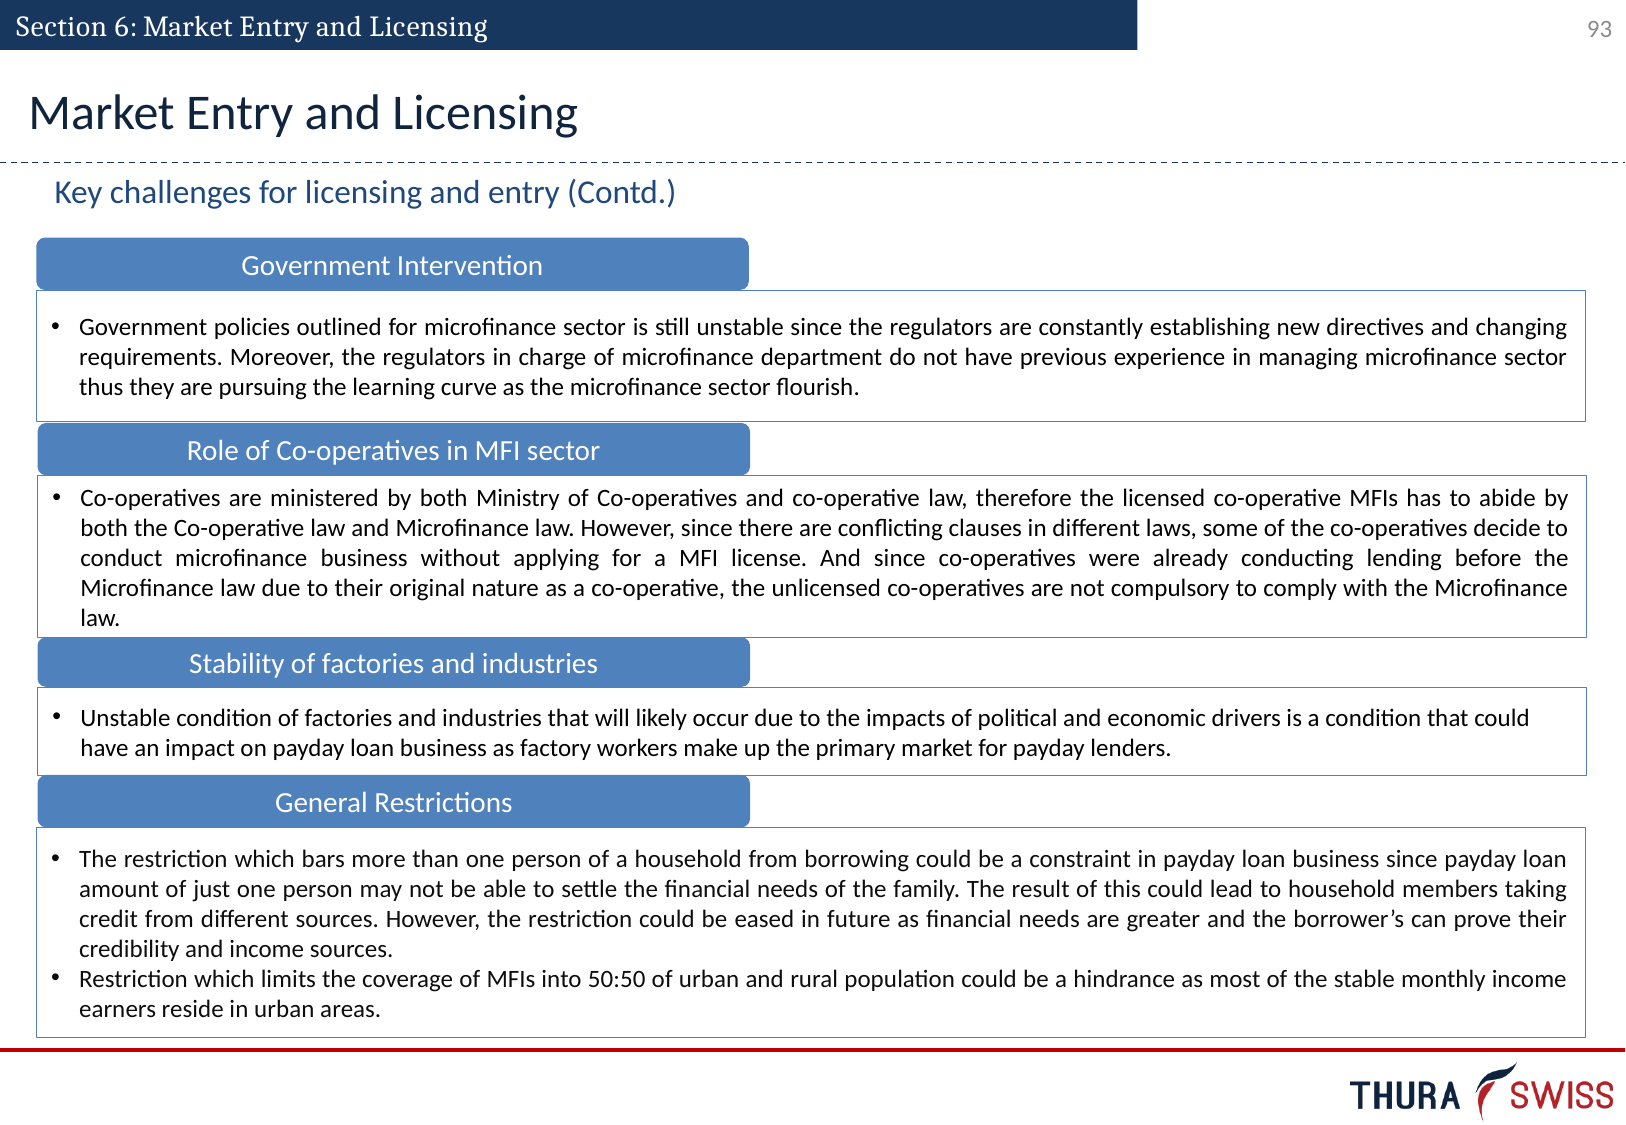

Section 6: Market Entry and Licensing
Market Entry and Licensing
Key challenges for licensing and entry (Contd.)
Government Intervention
Government policies outlined for microfinance sector is still unstable since the regulators are constantly establishing new directives and changing requirements. Moreover, the regulators in charge of microfinance department do not have previous experience in managing microfinance sector thus they are pursuing the learning curve as the microfinance sector flourish.
Role of Co-operatives in MFI sector
Co-operatives are ministered by both Ministry of Co-operatives and co-operative law, therefore the licensed co-operative MFIs has to abide by both the Co-operative law and Microfinance law. However, since there are conflicting clauses in different laws, some of the co-operatives decide to conduct microfinance business without applying for a MFI license. And since co-operatives were already conducting lending before the Microfinance law due to their original nature as a co-operative, the unlicensed co-operatives are not compulsory to comply with the Microfinance law.
Stability of factories and industries

Unstable condition of factories and industries that will likely occur due to the impacts of political and economic drivers is a condition that could have an impact on payday loan business as factory workers make up the primary market for payday lenders.

General Restrictions

The restriction which bars more than one person of a household from borrowing could be a constraint in payday loan business since payday loan amount of just one person may not be able to settle the financial needs of the family. The result of this could lead to household members taking credit from different sources. However, the restriction could be eased in future as financial needs are greater and the borrower’s can prove their credibility and income sources.
Restriction which limits the coverage of MFIs into 50:50 of urban and rural population could be a hindrance as most of the stable monthly income earners reside in urban areas.